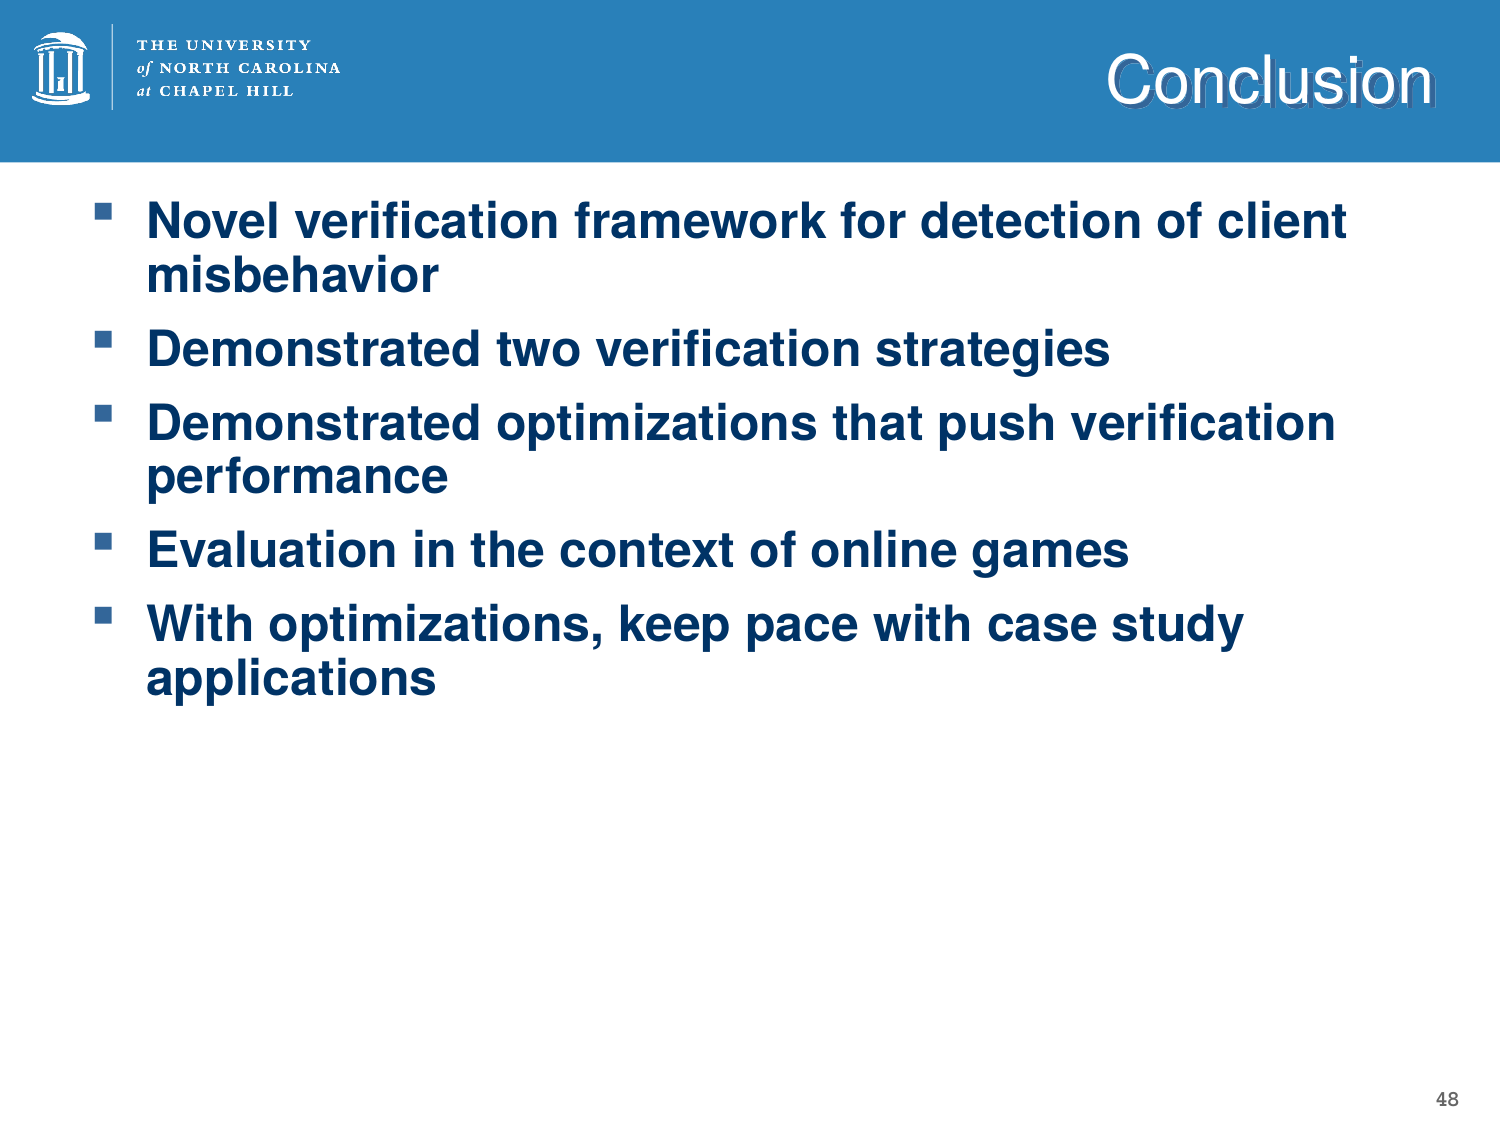

# Conclusion
Novel verification framework for detection of client misbehavior
Demonstrated two verification strategies
Demonstrated optimizations that push verification performance
Evaluation in the context of online games
With optimizations, keep pace with case study applications